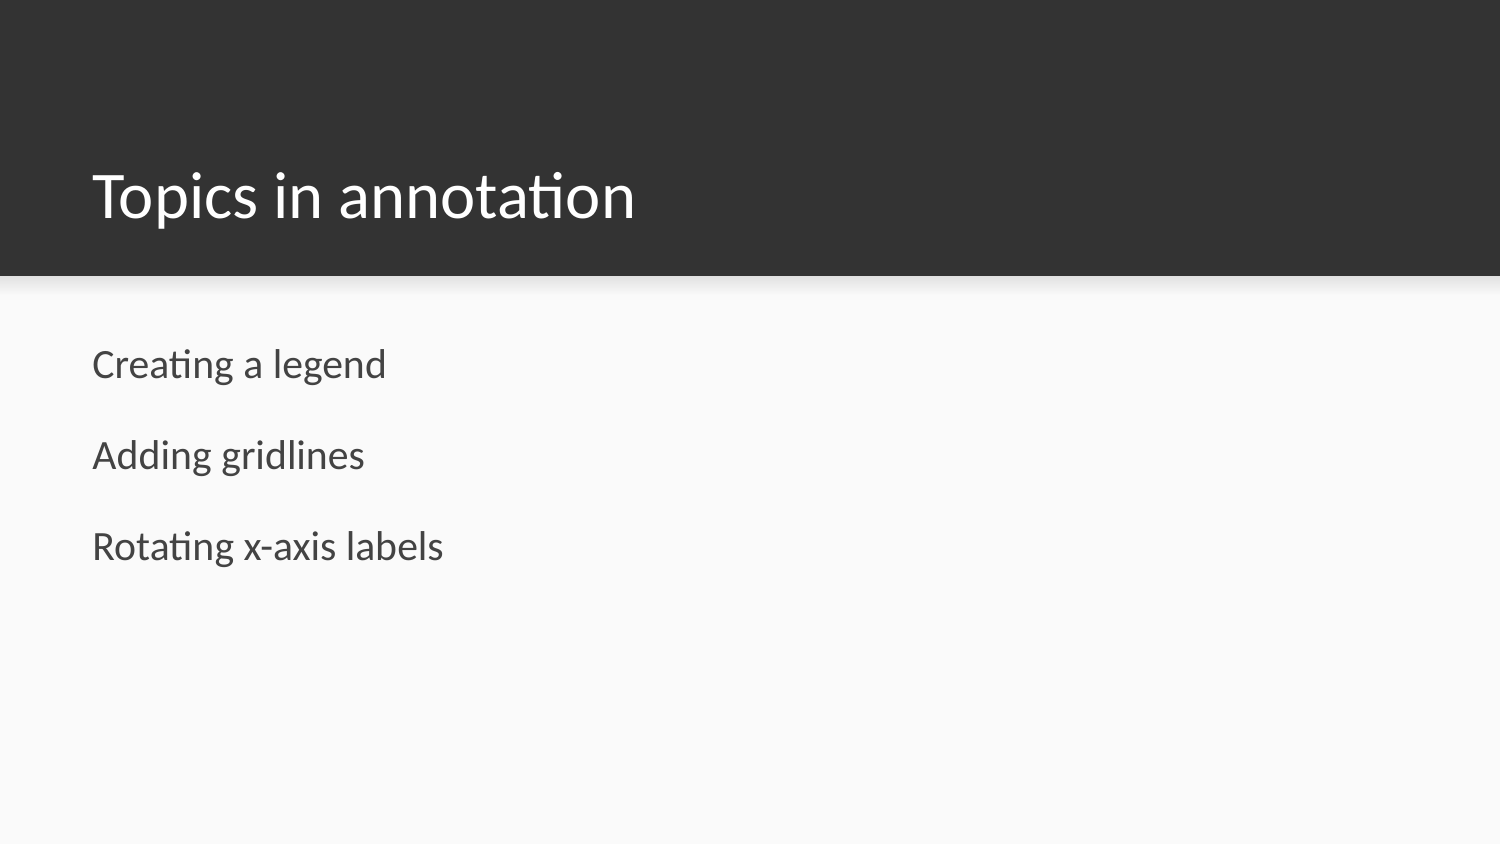

# Topics in annotation
Creating a legend
Adding gridlines
Rotating x-axis labels